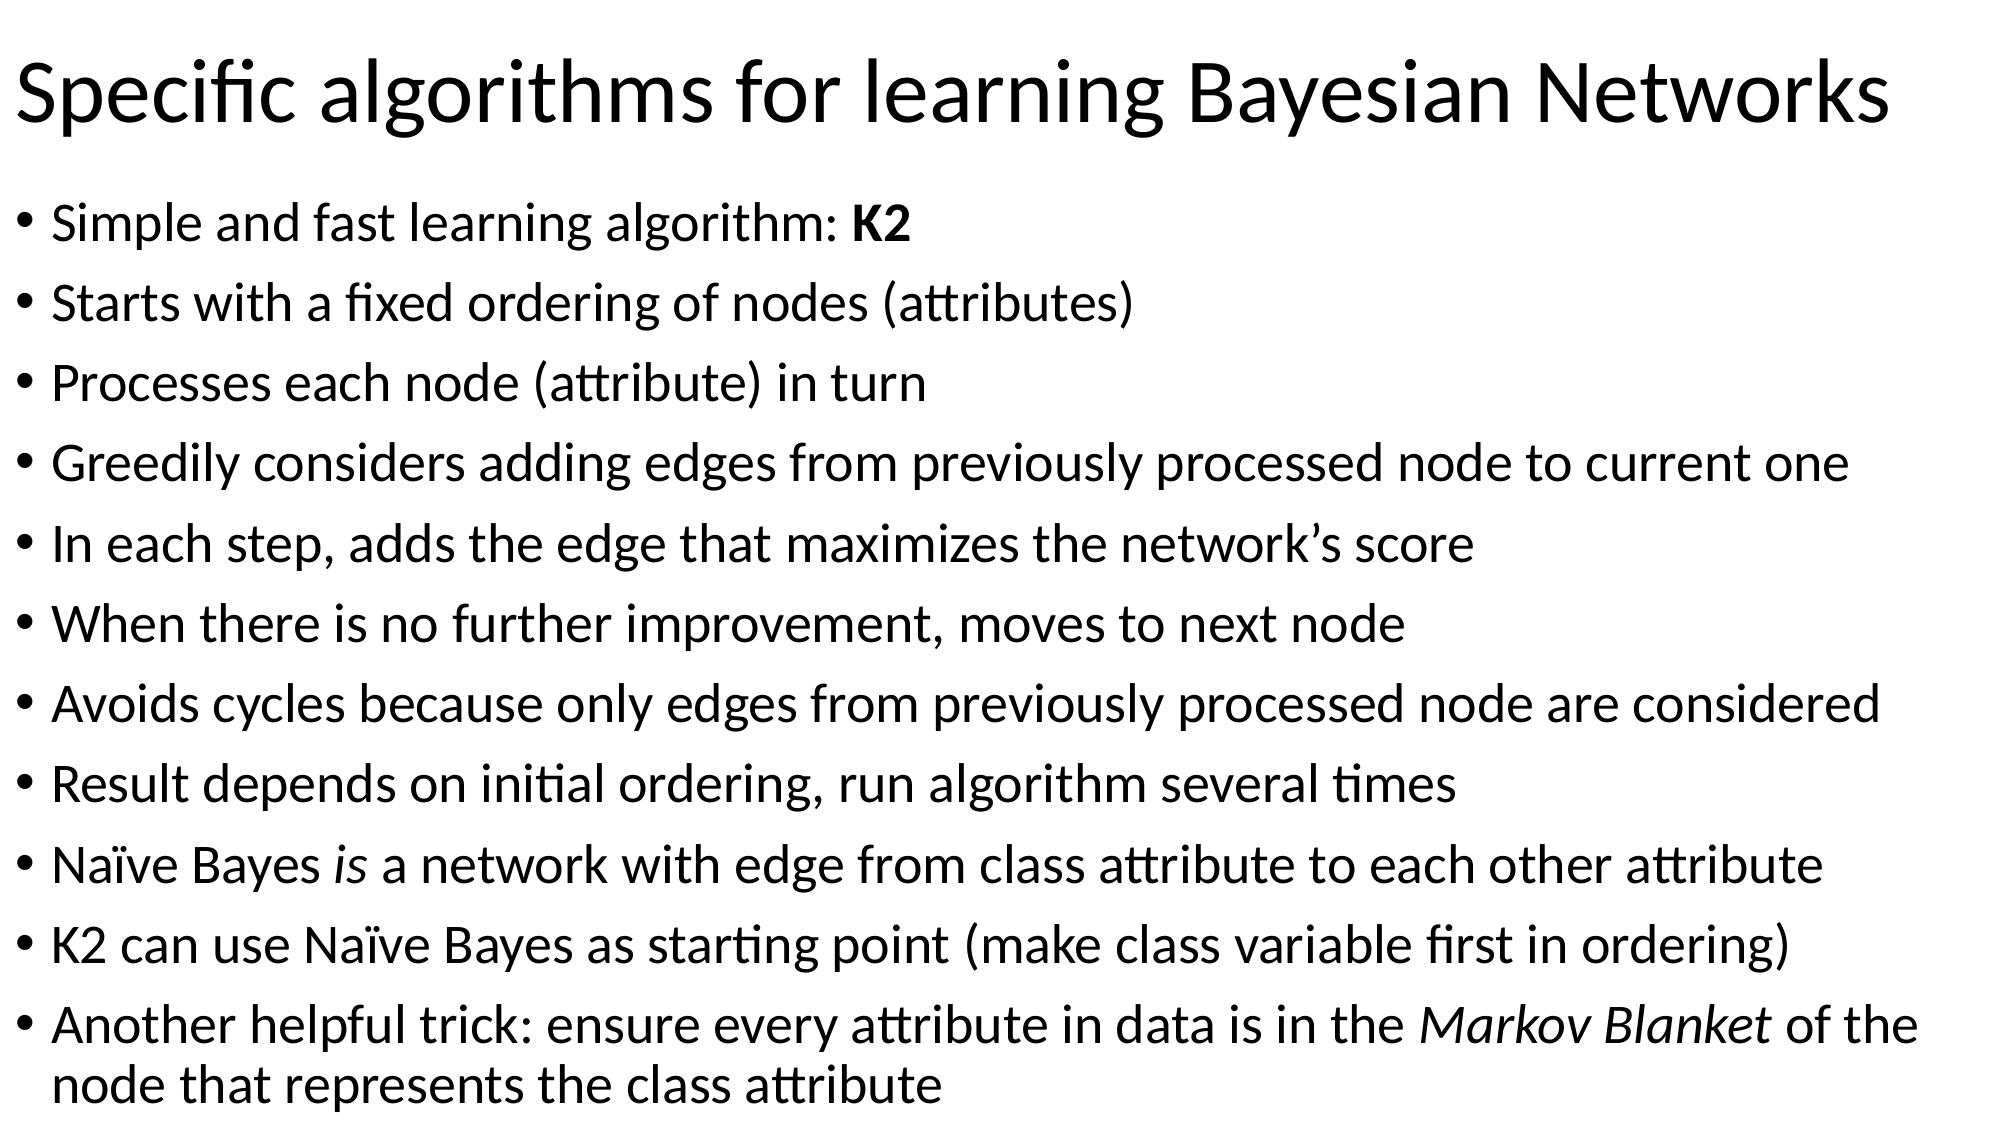

# Specific algorithms for learning Bayesian Networks
Simple and fast learning algorithm: K2
Starts with a fixed ordering of nodes (attributes)
Processes each node (attribute) in turn
Greedily considers adding edges from previously processed node to current one
In each step, adds the edge that maximizes the network’s score
When there is no further improvement, moves to next node
Avoids cycles because only edges from previously processed node are considered
Result depends on initial ordering, run algorithm several times
Naïve Bayes is a network with edge from class attribute to each other attribute
K2 can use Naïve Bayes as starting point (make class variable first in ordering)
Another helpful trick: ensure every attribute in data is in the Markov Blanket of the node that represents the class attribute